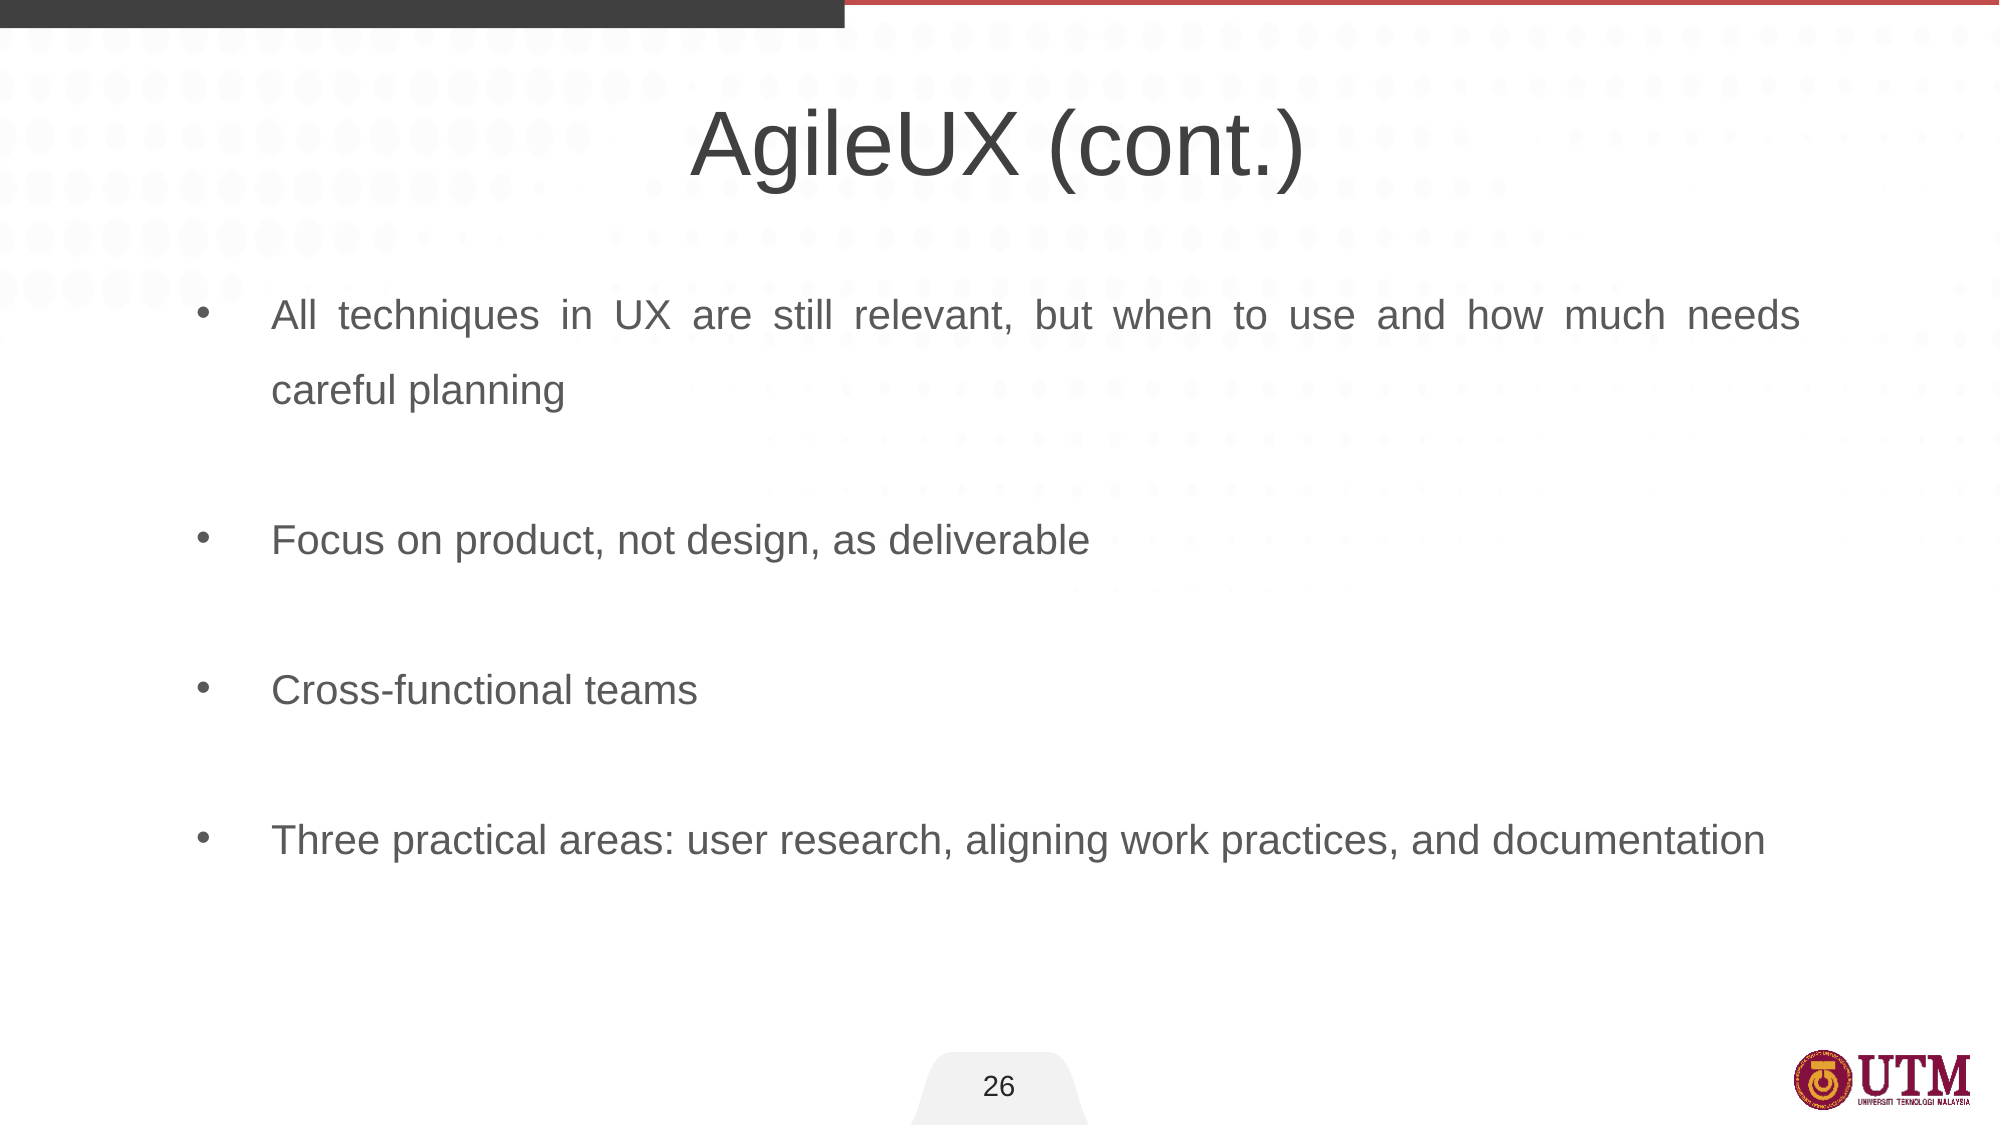

AgileUX (cont.)
All techniques in UX are still relevant, but when to use and how much needs careful planning

Focus on product, not design, as deliverable

Cross-functional teams

Three practical areas: user research, aligning work practices, and documentation
26